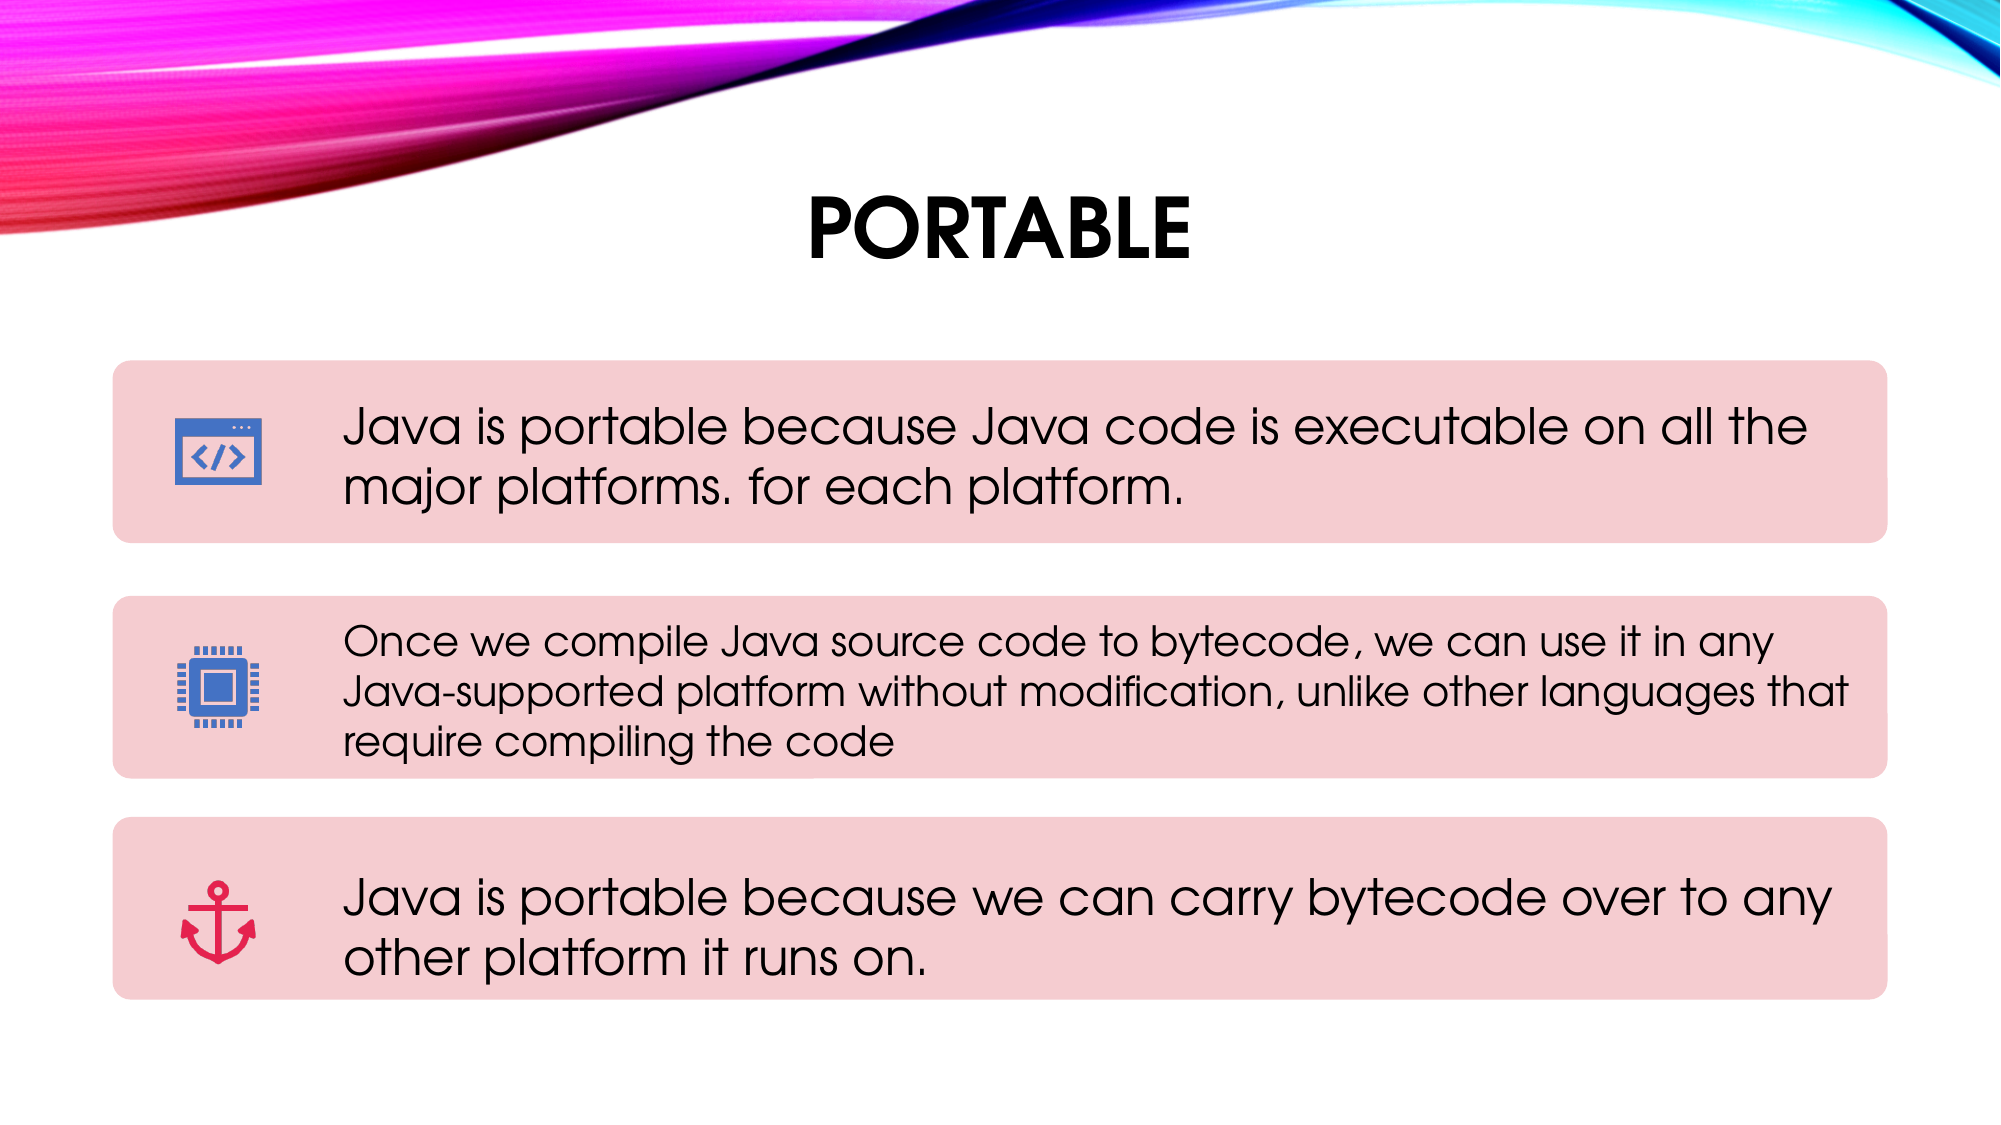

# PORTABLE
Java is portable because Java code is executable on all the major platforms. for each platform.
Once we compile Java source code to bytecode, we can use it in any Java-supported platform without modification, unlike other languages that require compiling the code
Java is portable because we can carry bytecode over to any other platform it runs on.